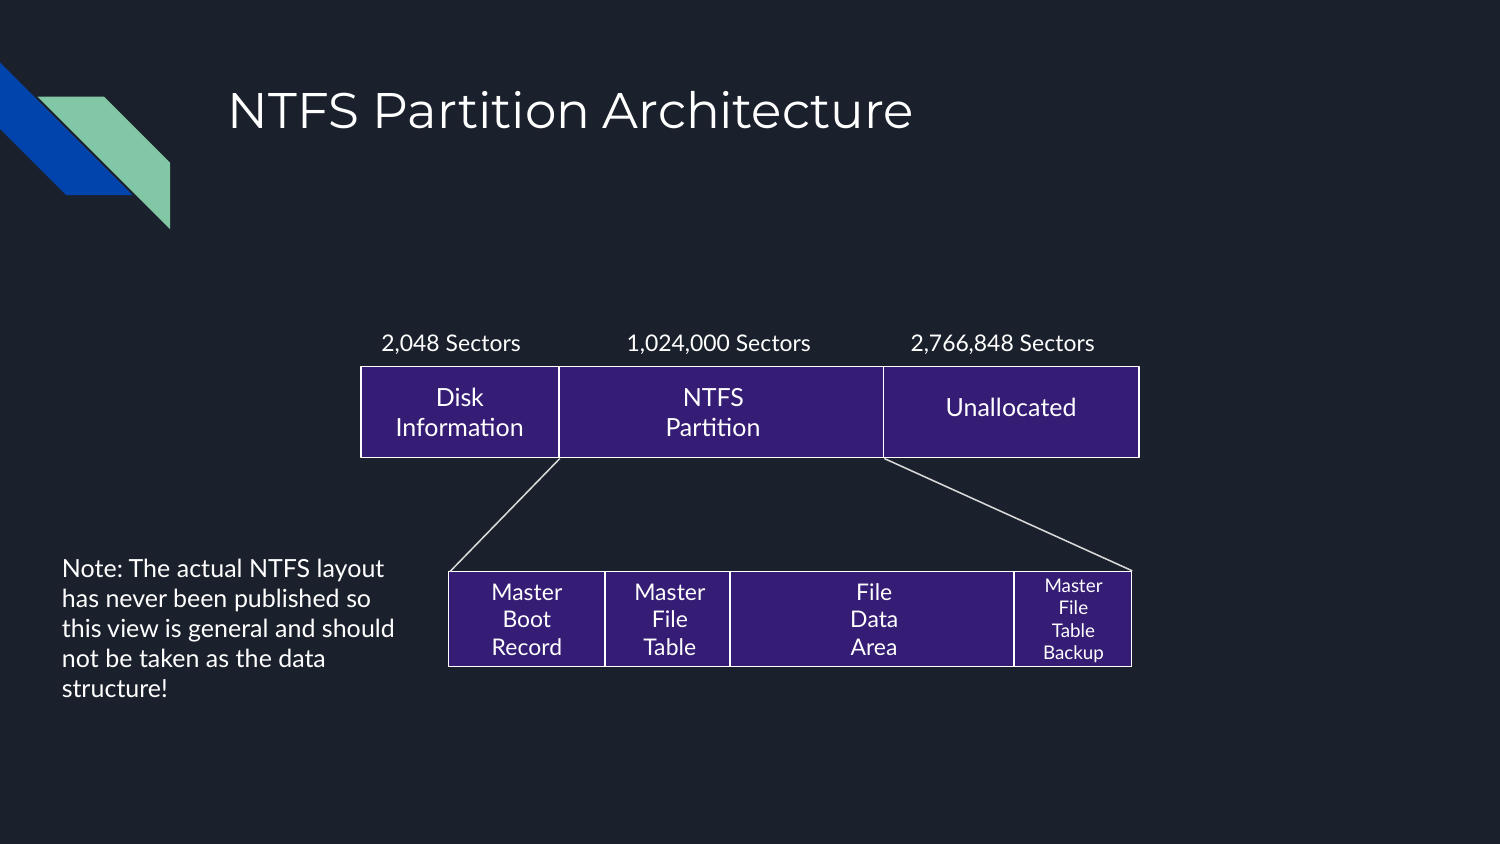

# NTFS Partition Architecture
2,766,848 Sectors
2,048 Sectors
1,024,000 Sectors

Disk Information
NTFS
Partition
Unallocated
Note: The actual NTFS layout has never been published so this view is general and should not be taken as the data structure!
Master
File
Table
Backup
Master
Boot
Record
Master
File
Table
File
Data
Area